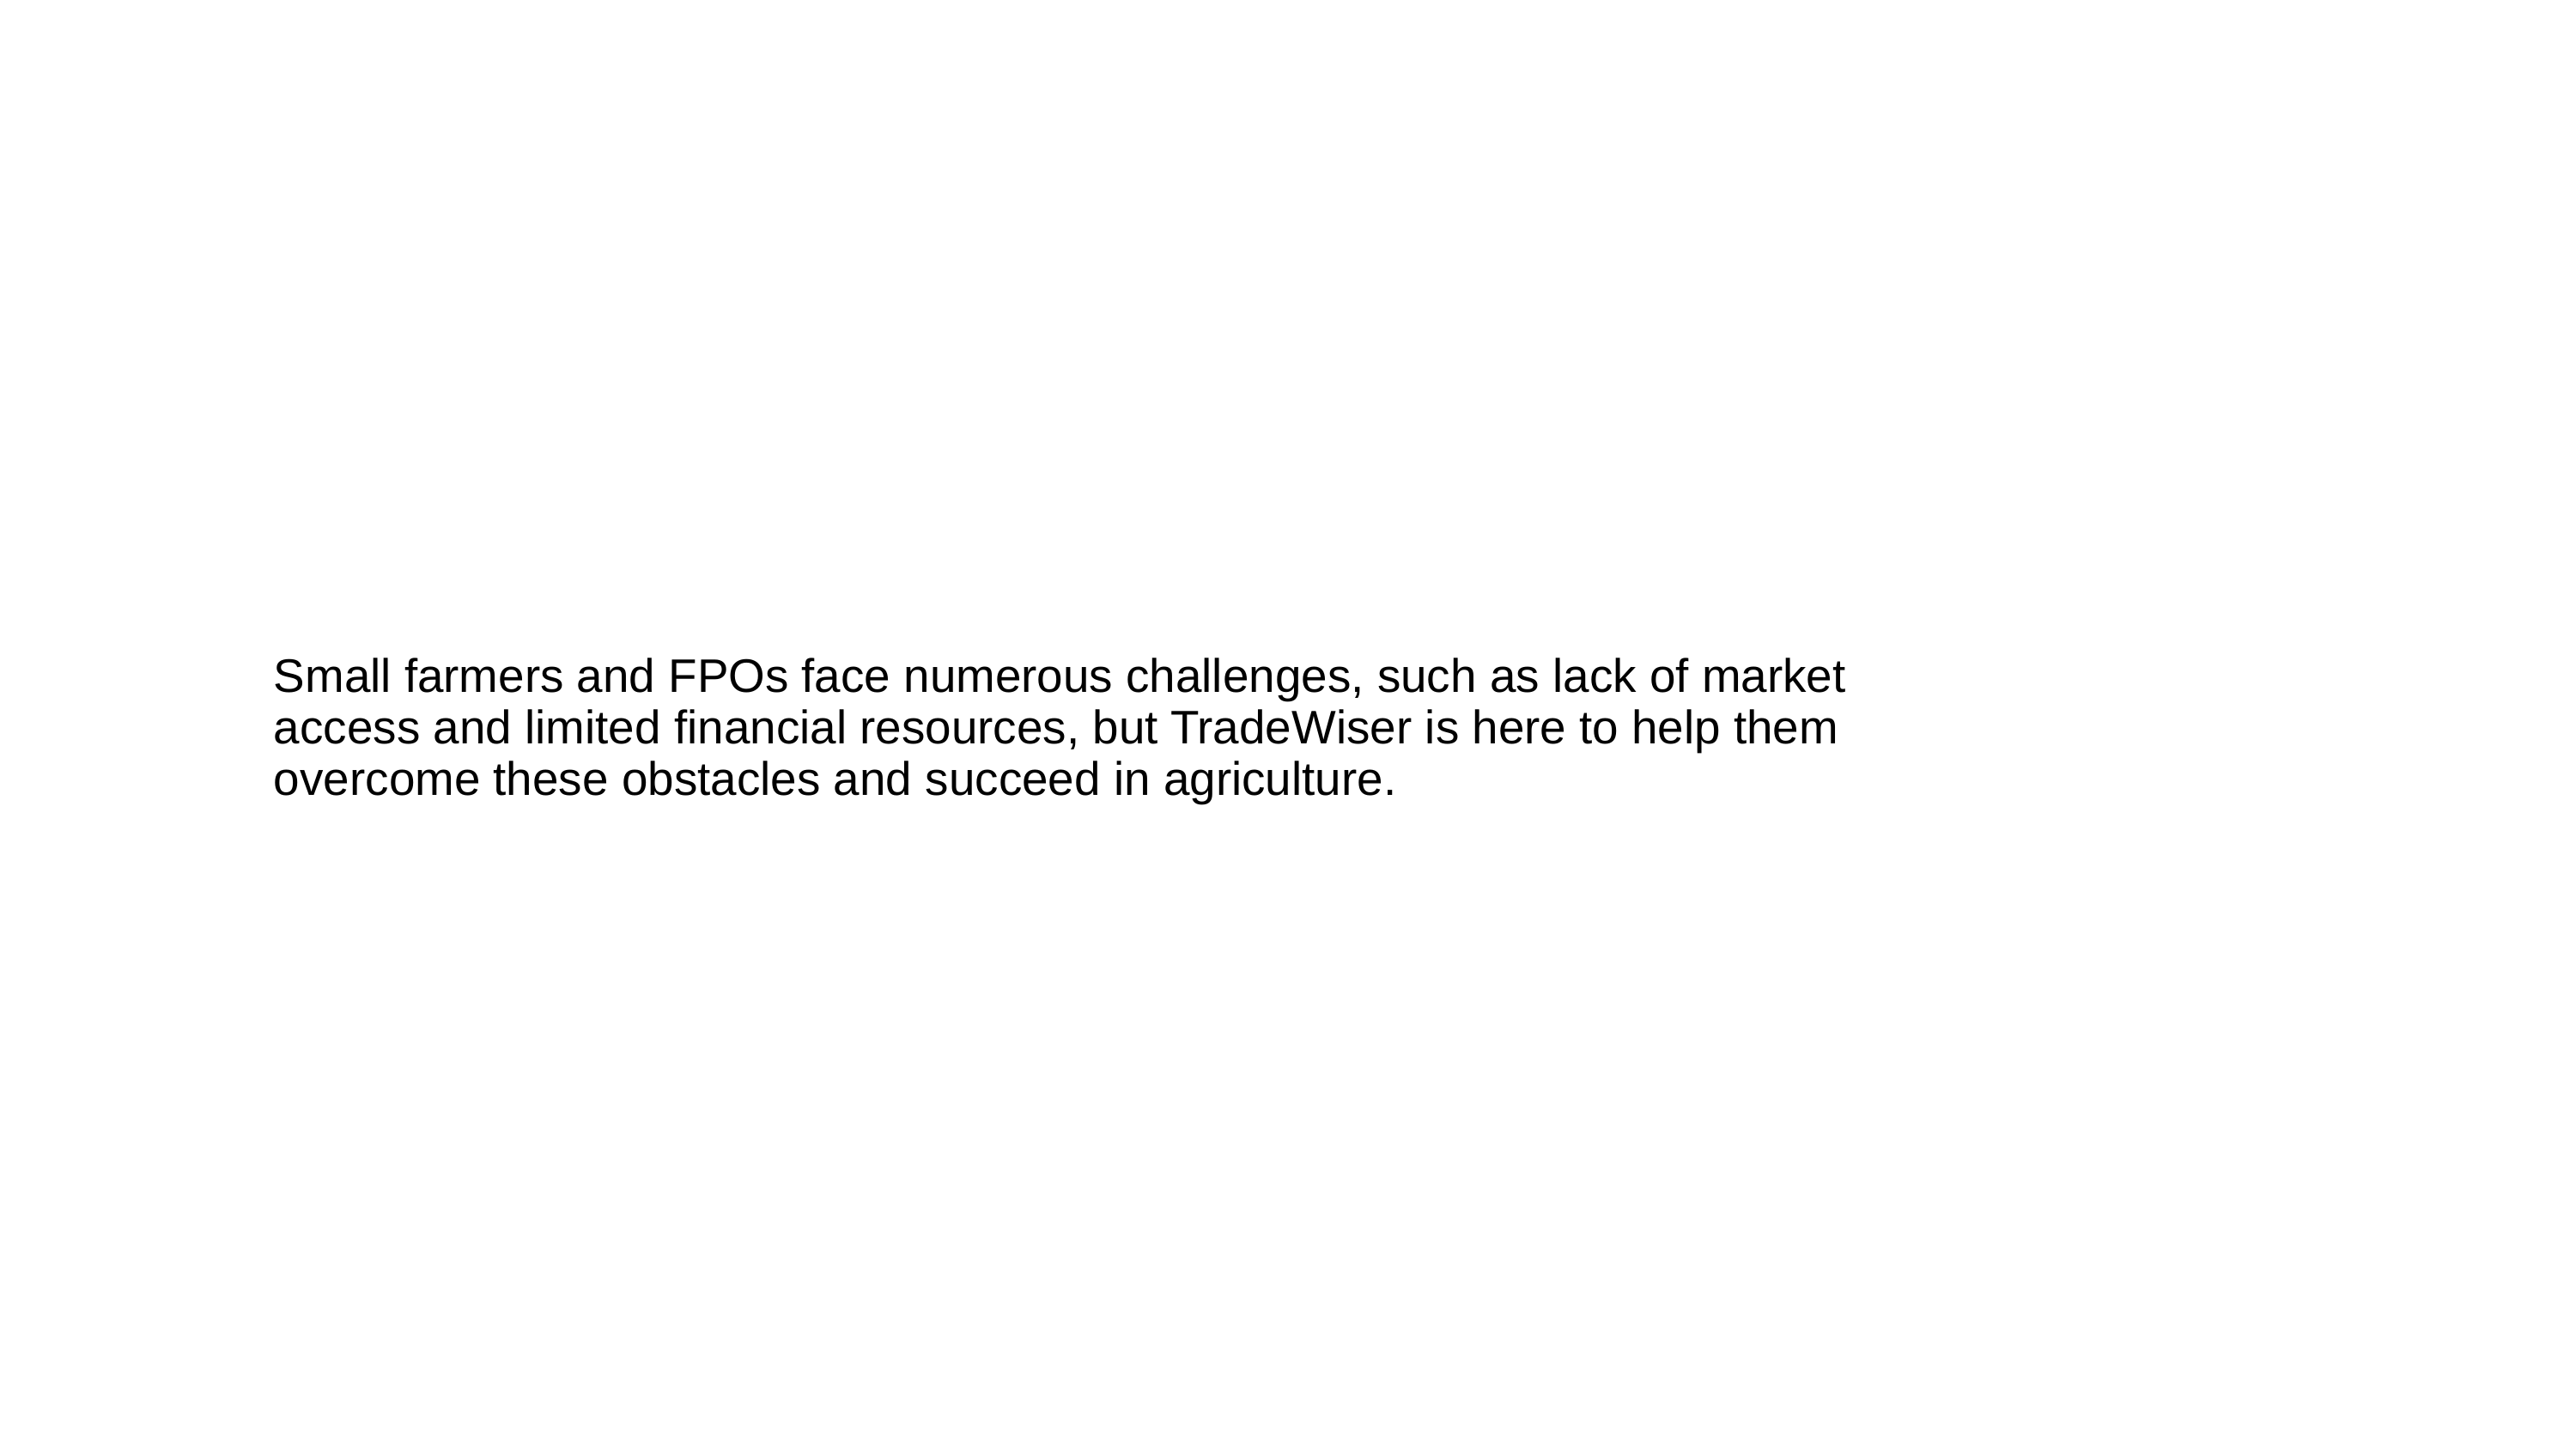

Small farmers and FPOs face numerous challenges, such as lack of market access and limited financial resources, but TradeWiser is here to help them overcome these obstacles and succeed in agriculture.